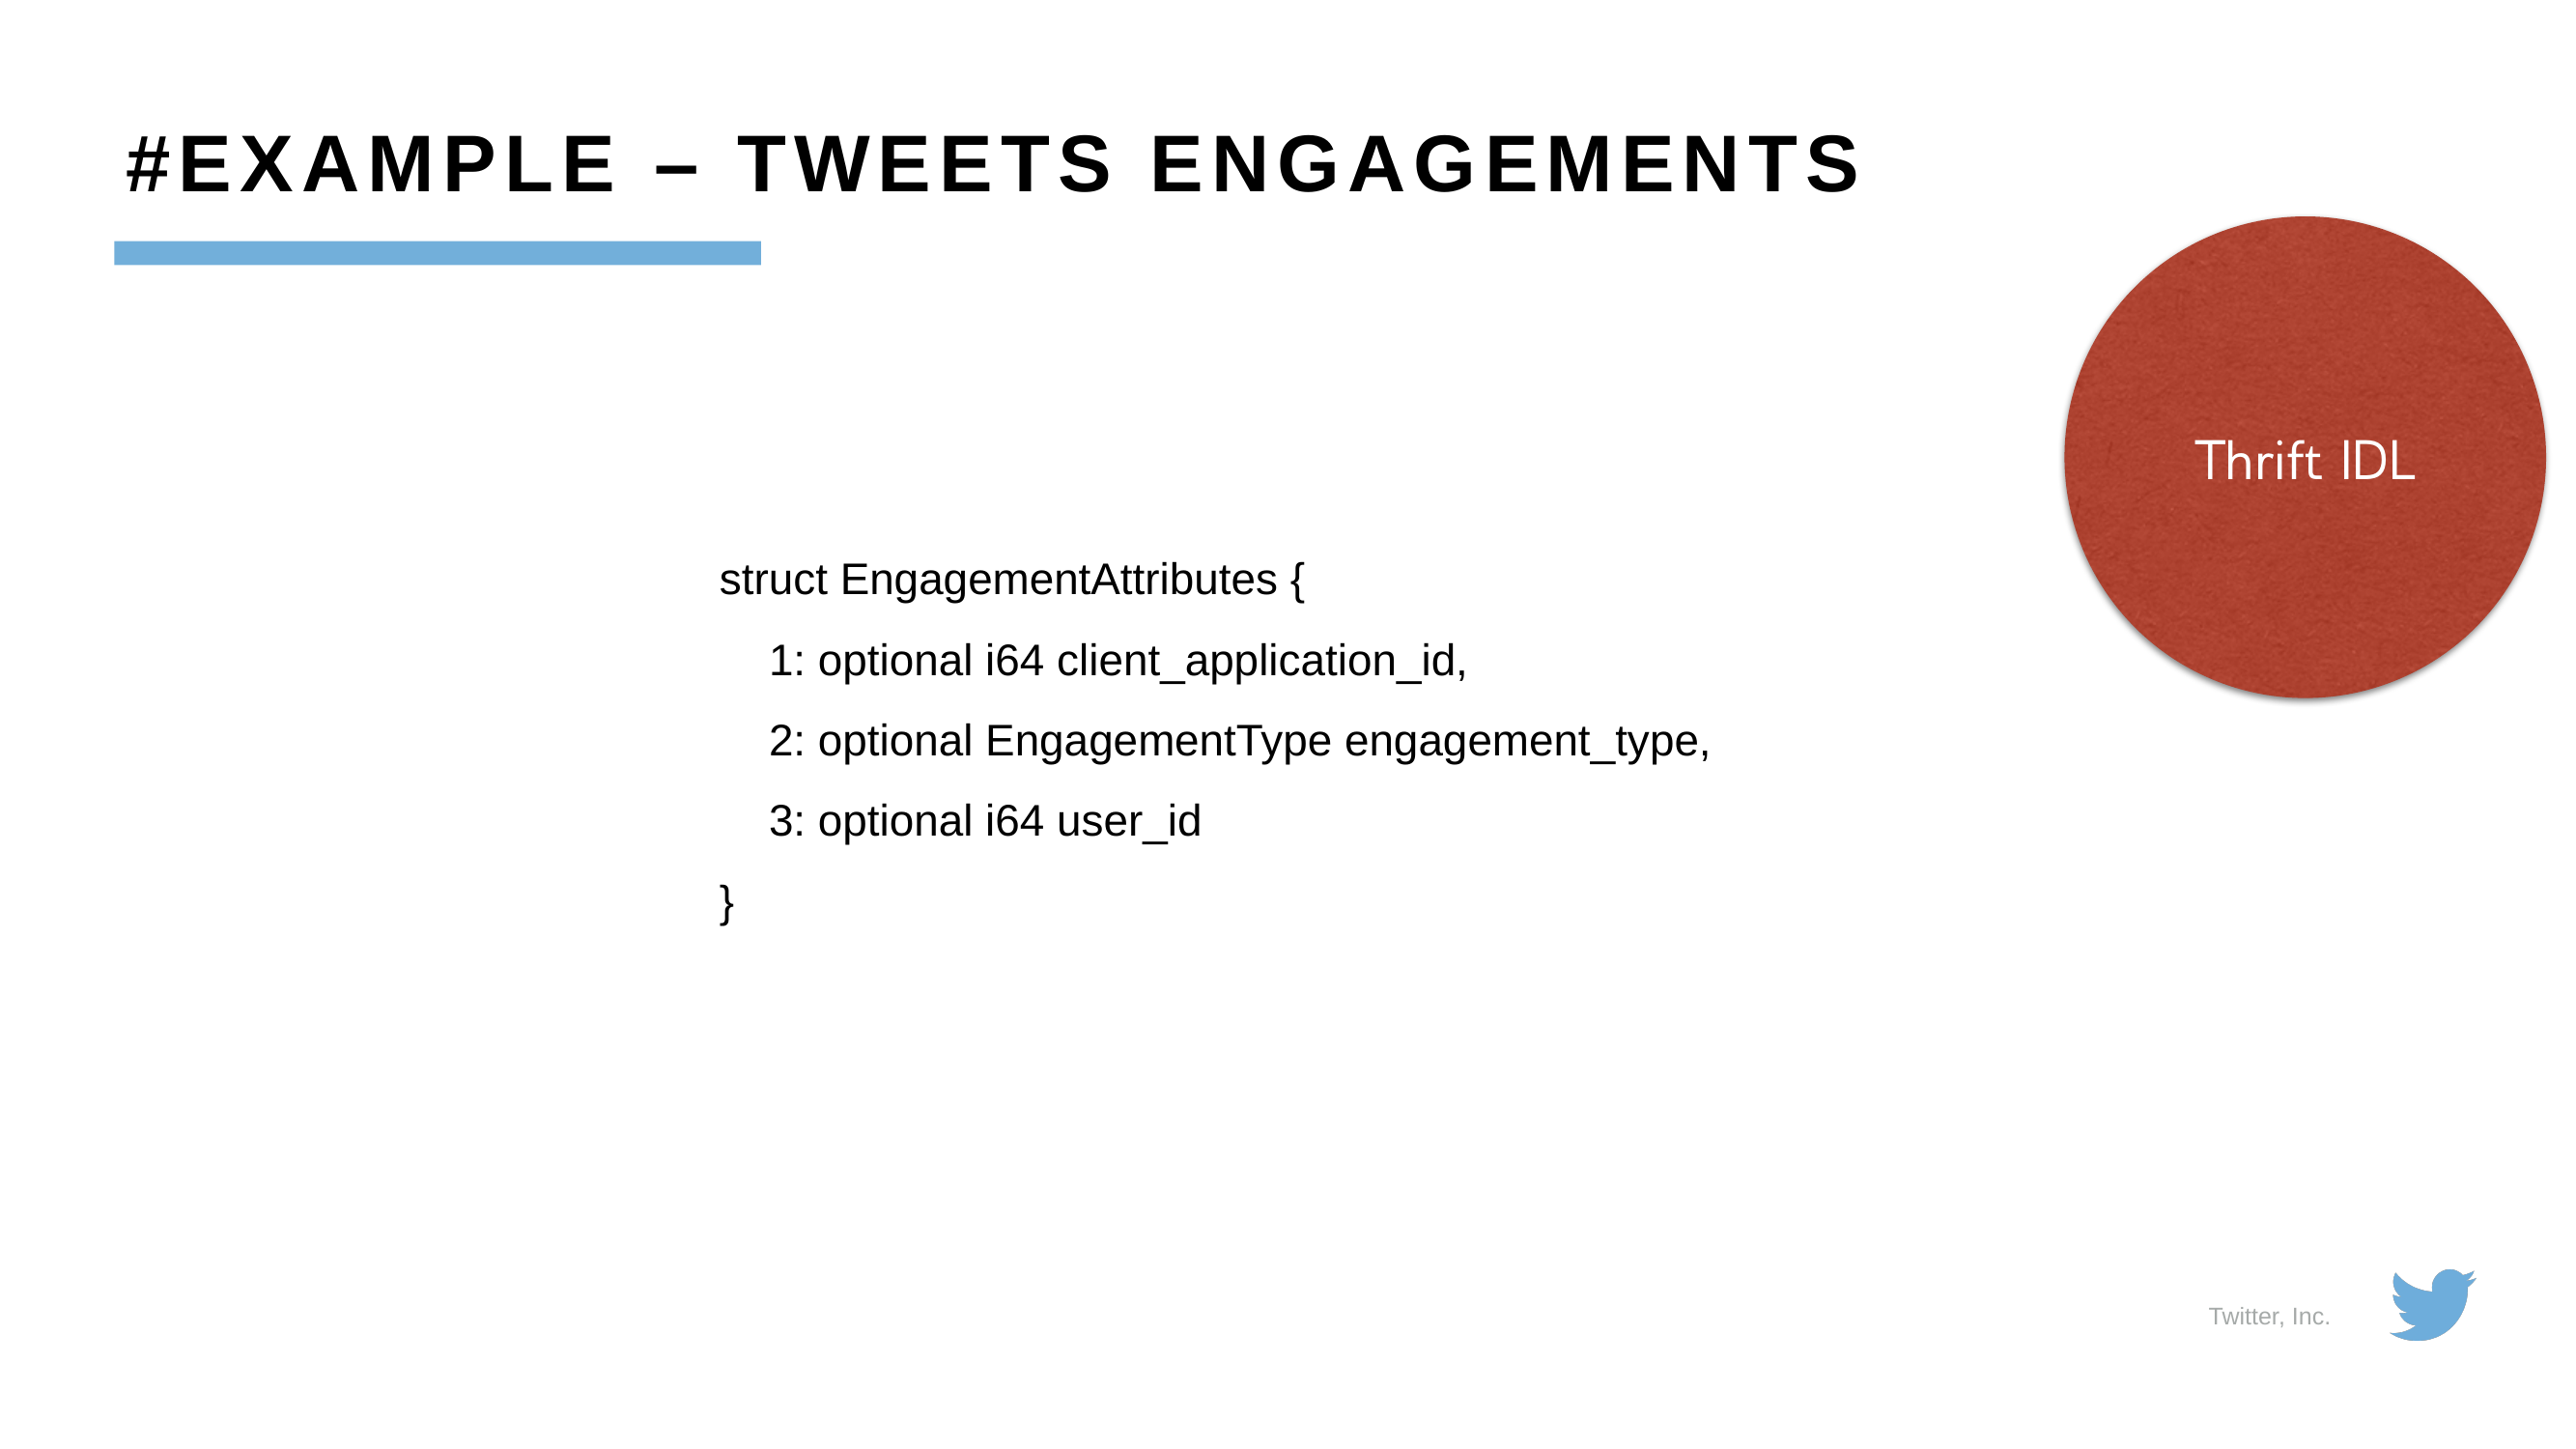

#example – Tweets Engagements
Thrift IDL

struct EngagementAttributes {
    1: optional i64 client_application_id,
    2: optional EngagementType engagement_type,
    3: optional i64 user_id
}